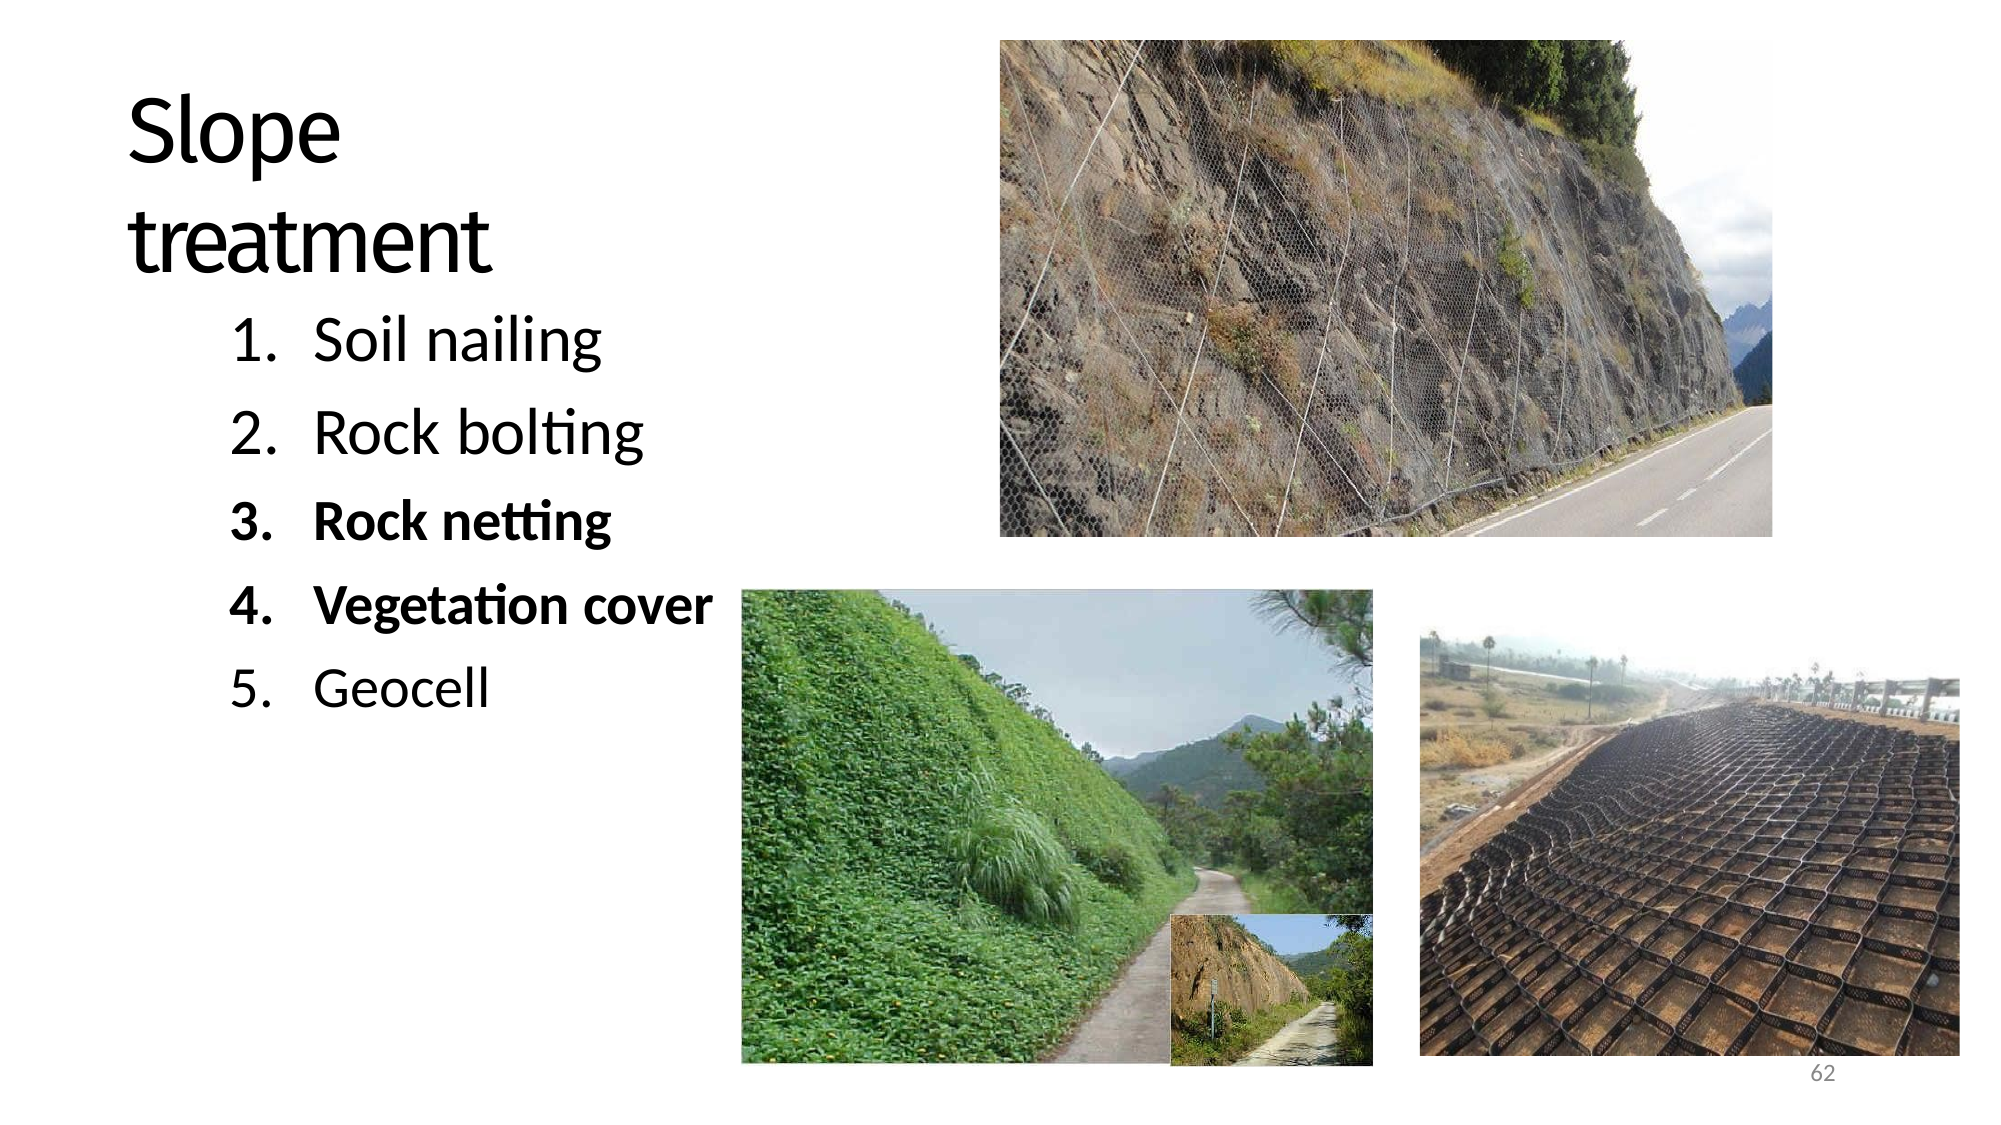

# Slope treatment
Soil nailing
Rock bolting
Rock netting
Vegetation cover
Geocell

62